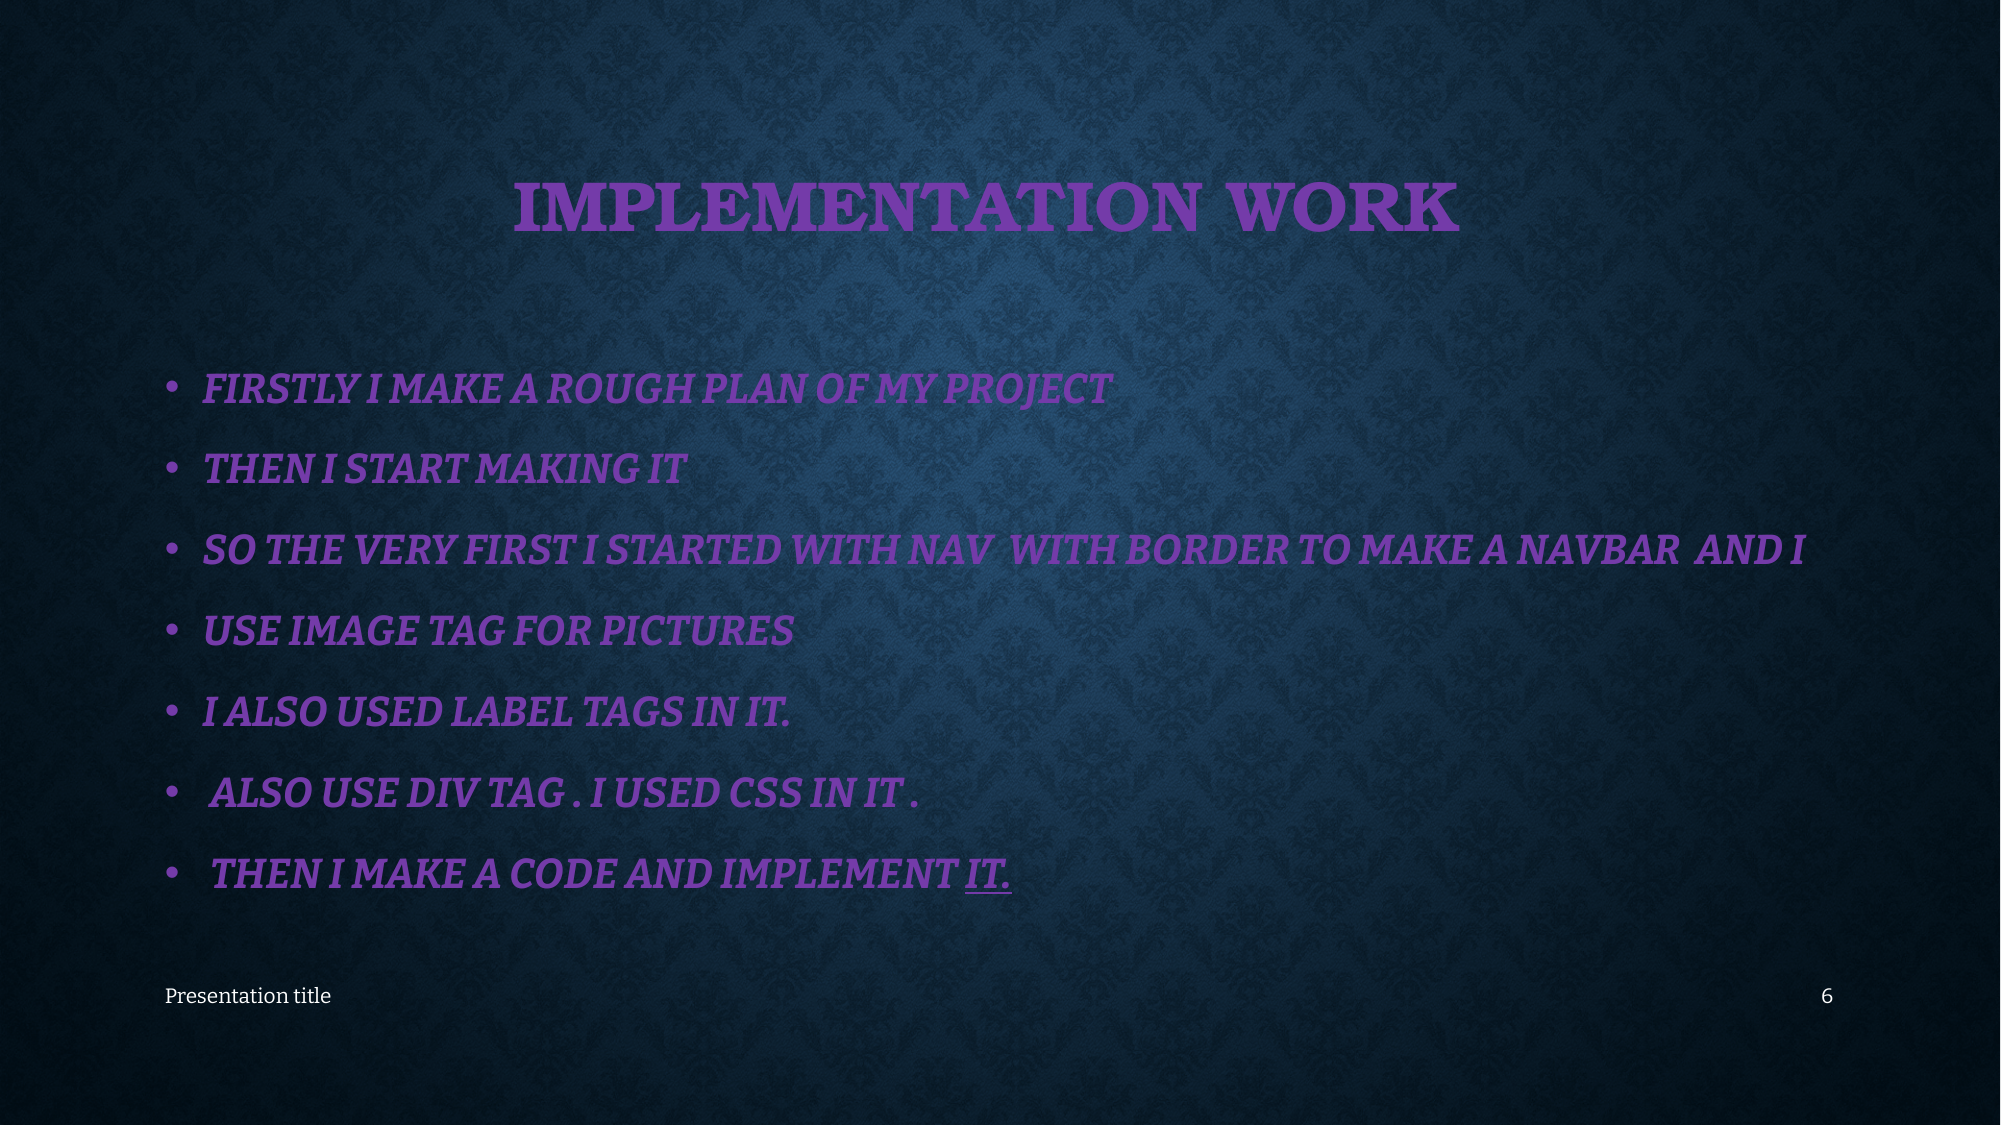

# Implementation Work
FIRSTLY I MAKE A ROUGH PLAN OF MY PROJECT
THEN I START MAKING IT
SO THE VERY FIRST I STARTED WITH NAV  WITH BORDER TO MAKE A NAVBAR  AND I
USE IMAGE TAG FOR PICTURES
I ALSO USED LABEL TAGS IN IT.
 ALSO USE DIV TAG . I USED CSS IN IT .
 THEN I MAKE A CODE AND IMPLEMENT IT.

Presentation title
6